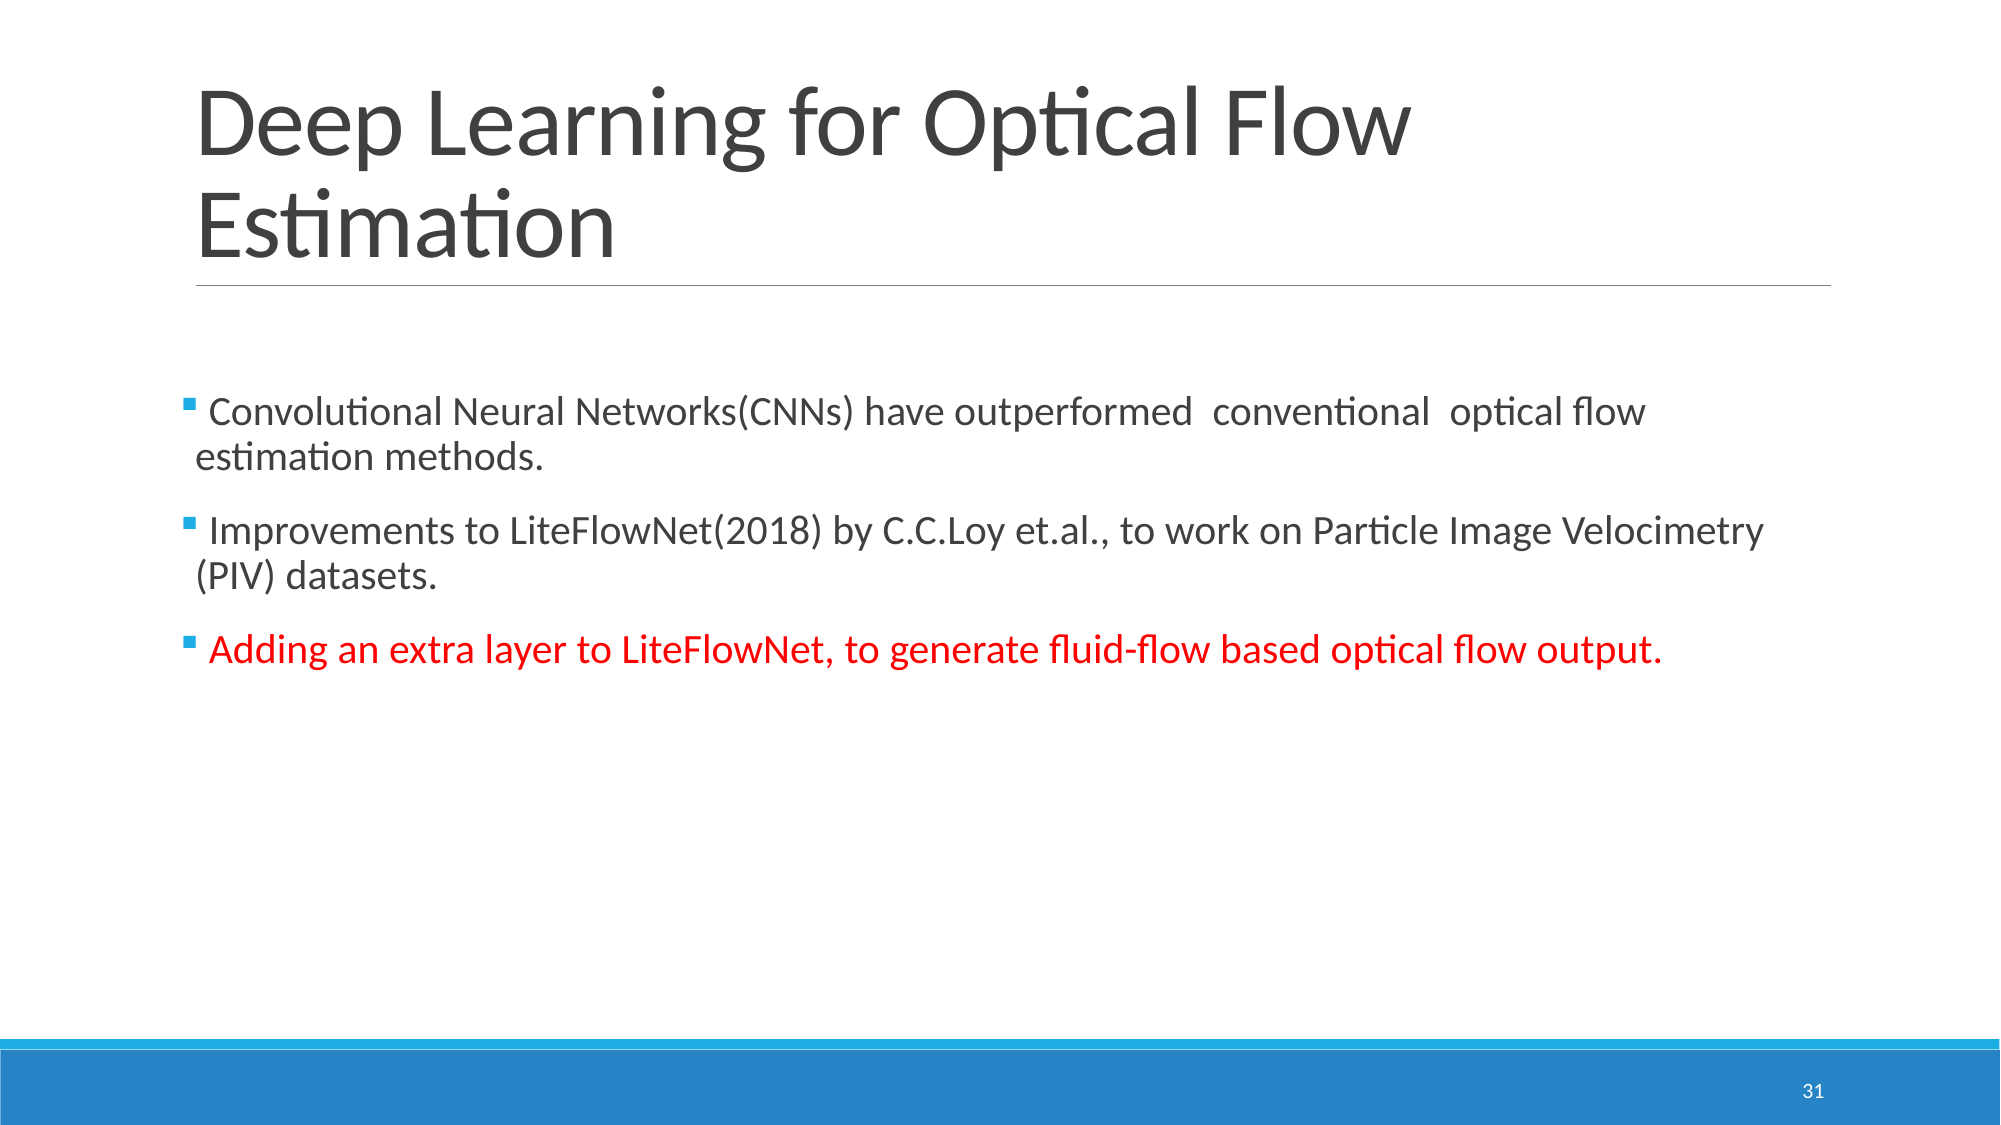

# Deep Learning for Optical Flow Estimation

 Convolutional Neural Networks(CNNs) have outperformed  conventional  optical flow estimation methods.
 Improvements to LiteFlowNet(2018) by C.C.Loy et.al., to work on Particle Image Velocimetry (PIV) datasets.
 Adding an extra layer to LiteFlowNet, to generate fluid-flow based optical flow output.

31